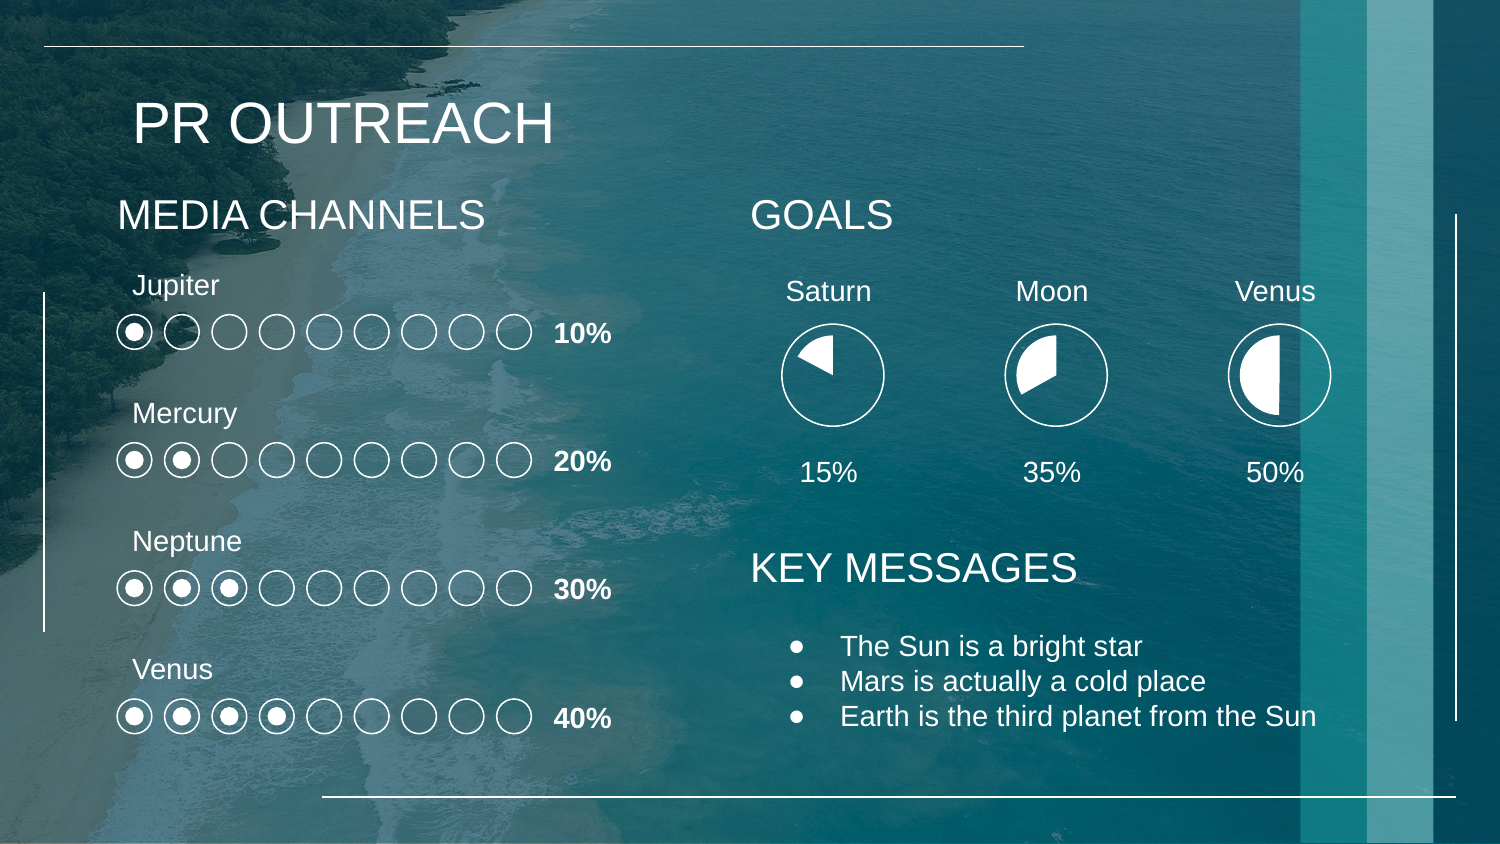

# PR OUTREACH
MEDIA CHANNELS
GOALS
Saturn
Moon
Venus
Jupiter

10%

Mercury

20%
15%
35%
50%

Neptune
KEY MESSAGES

30%

The Sun is a bright star
Mars is actually a cold place
Earth is the third planet from the Sun
Venus

40%